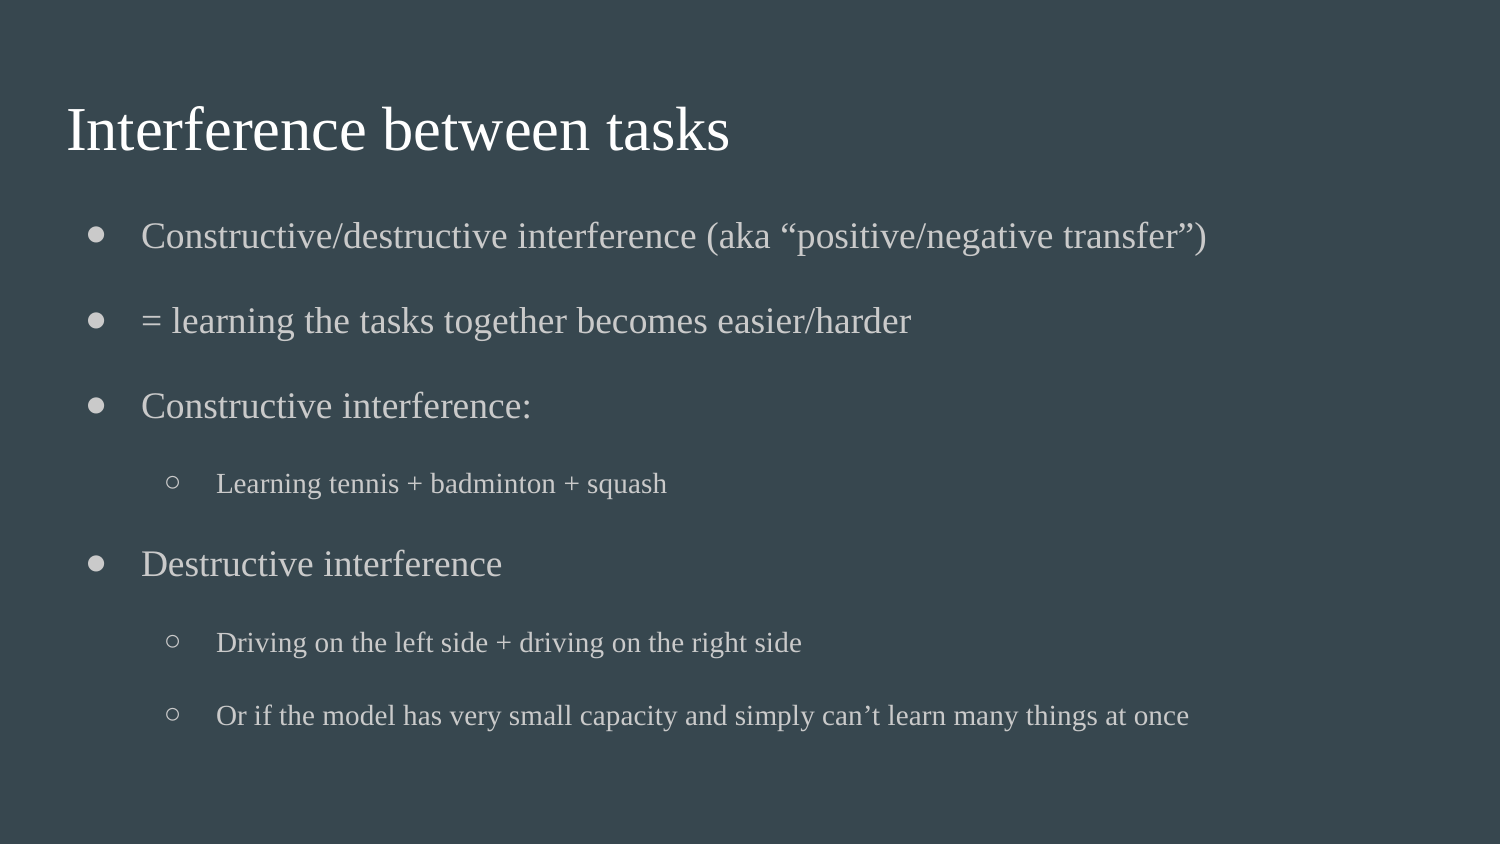

# Interference between tasks

Constructive/destructive interference (aka “positive/negative transfer”)
= learning the tasks together becomes easier/harder
Constructive interference:
Learning tennis + badminton + squash
Destructive interference
Driving on the left side + driving on the right side
Or if the model has very small capacity and simply can’t learn many things at once